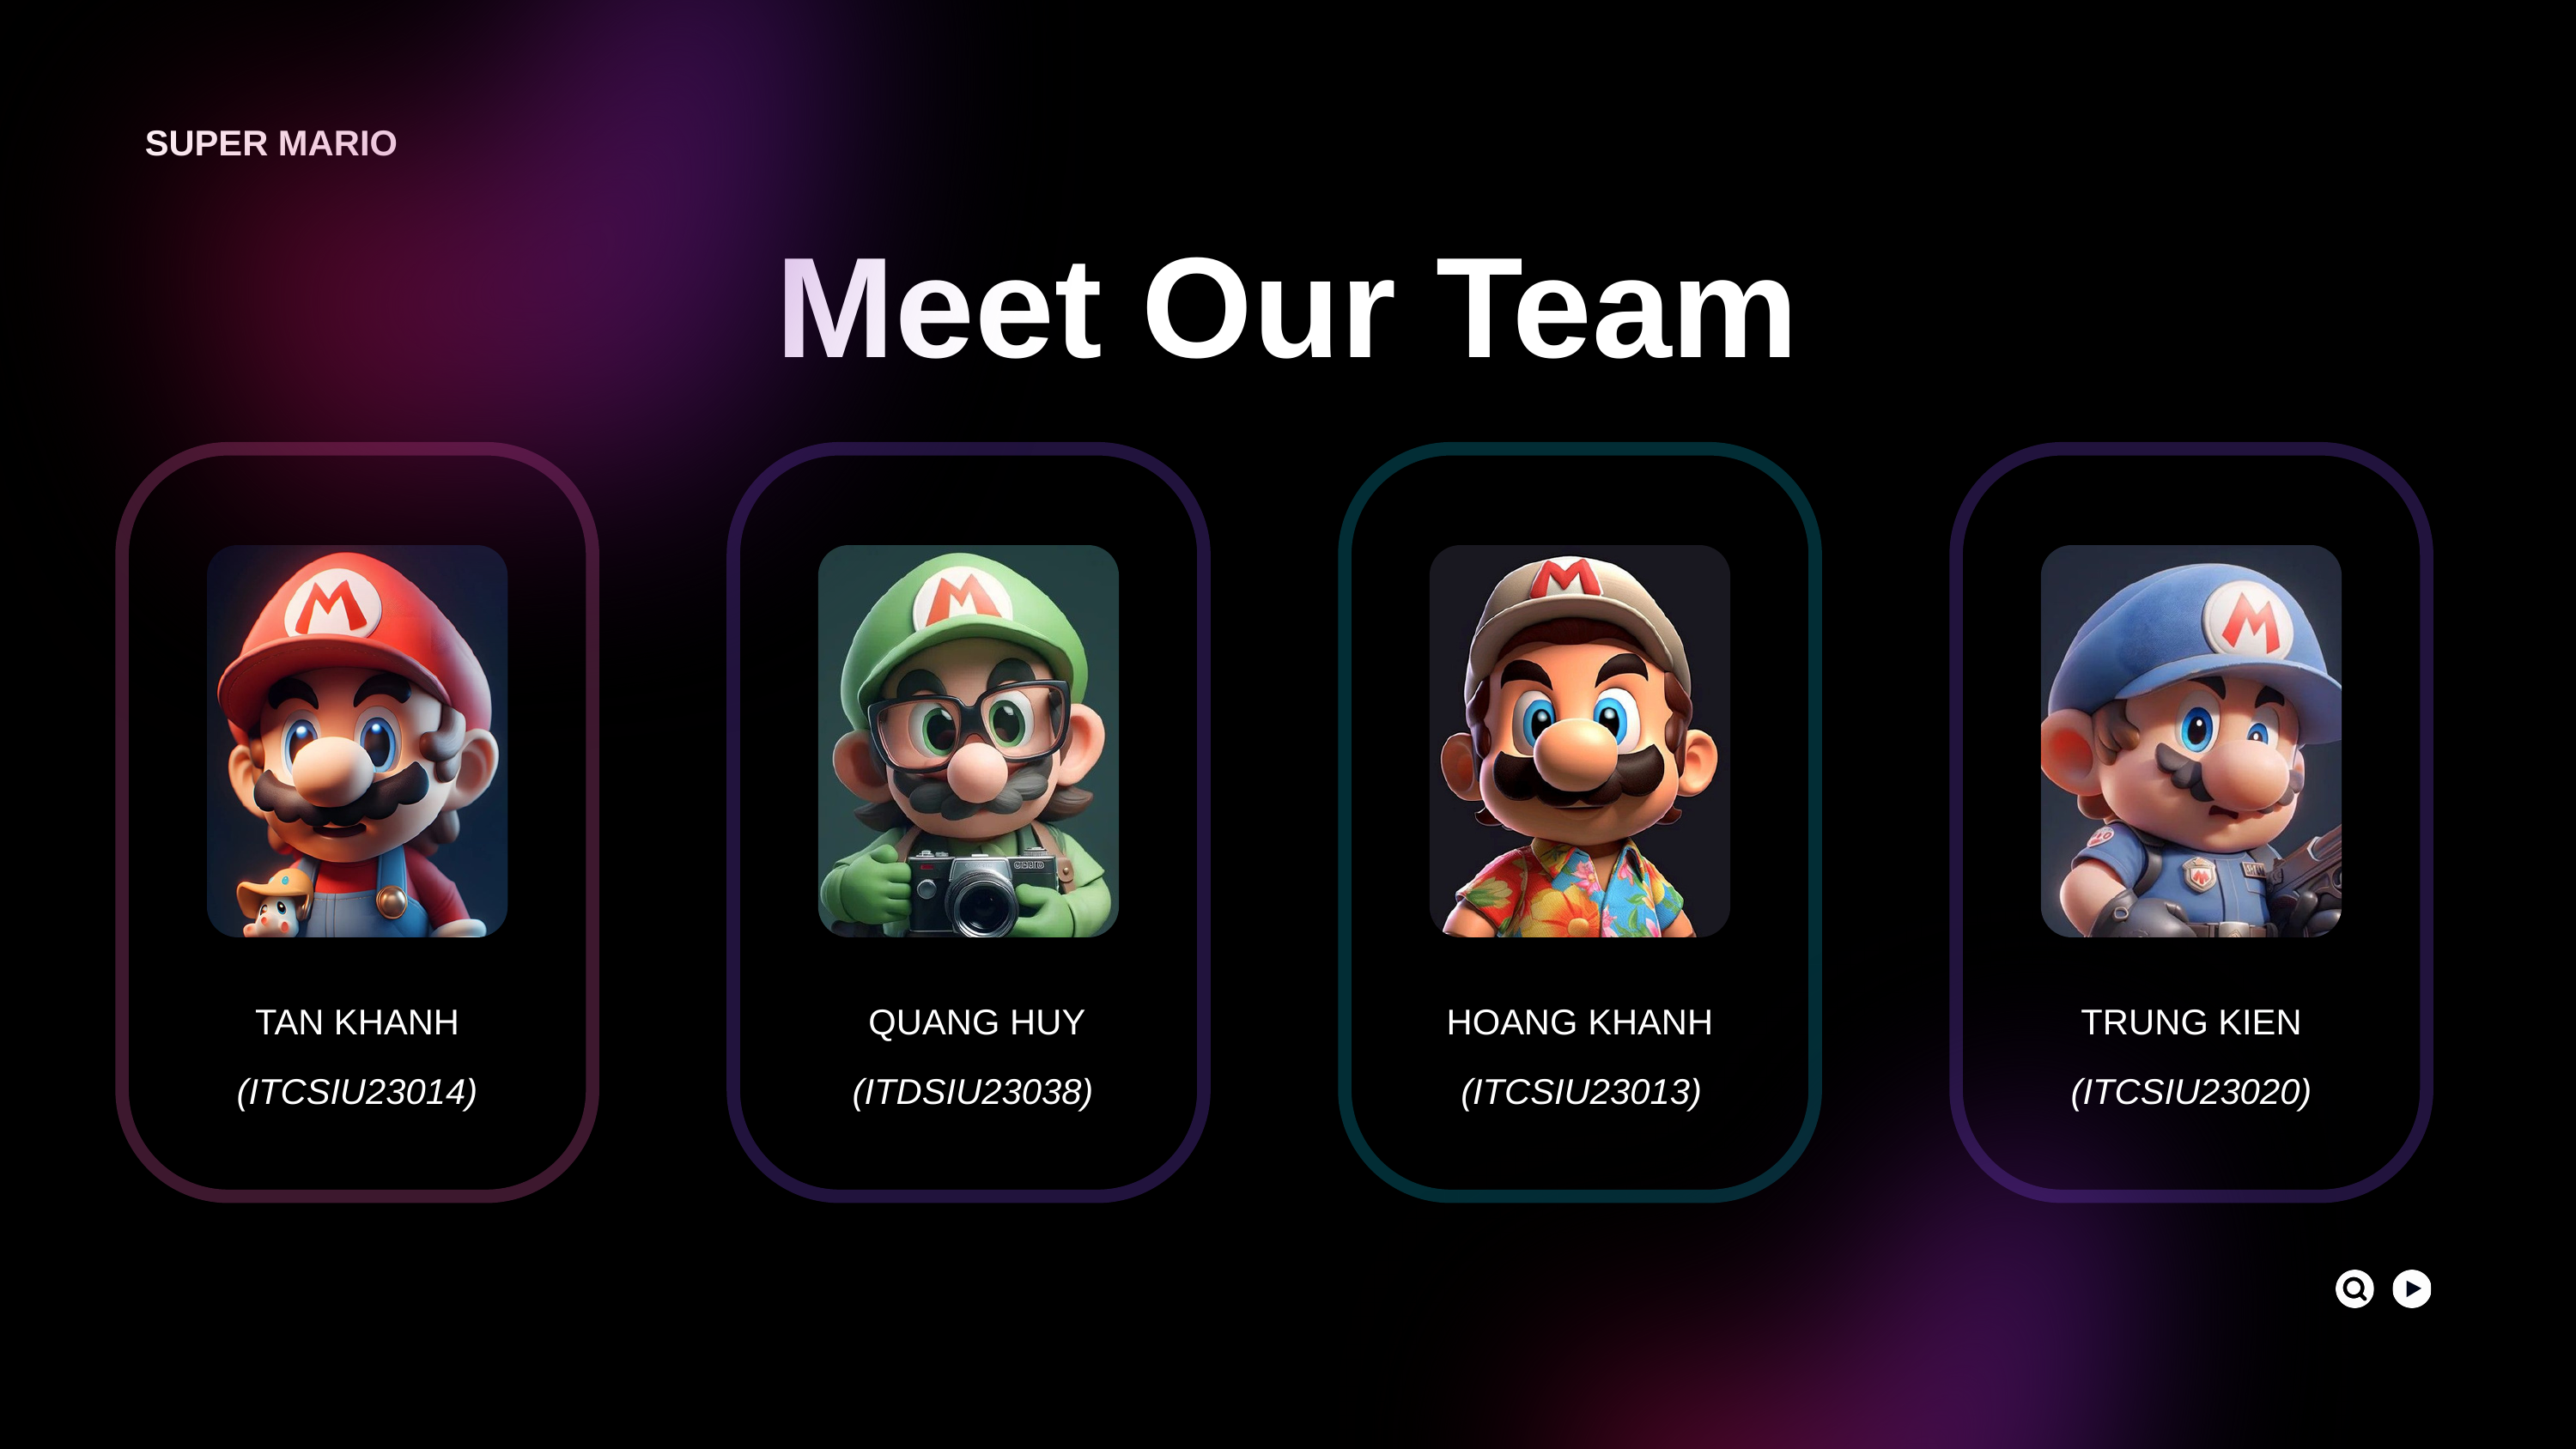

SUPER MARIO
Meet Our Team

TAN KHANH
QUANG HUY
HOANG KHANH
TRUNG KIEN
(ITCSIU23014)
(ITDSIU23038)
(ITCSIU23013)
(ITCSIU23020)

UML and Project structure.

Load game and menu.

Load level data, enemies and player.

Player functions, Keyboard and Mouse input.